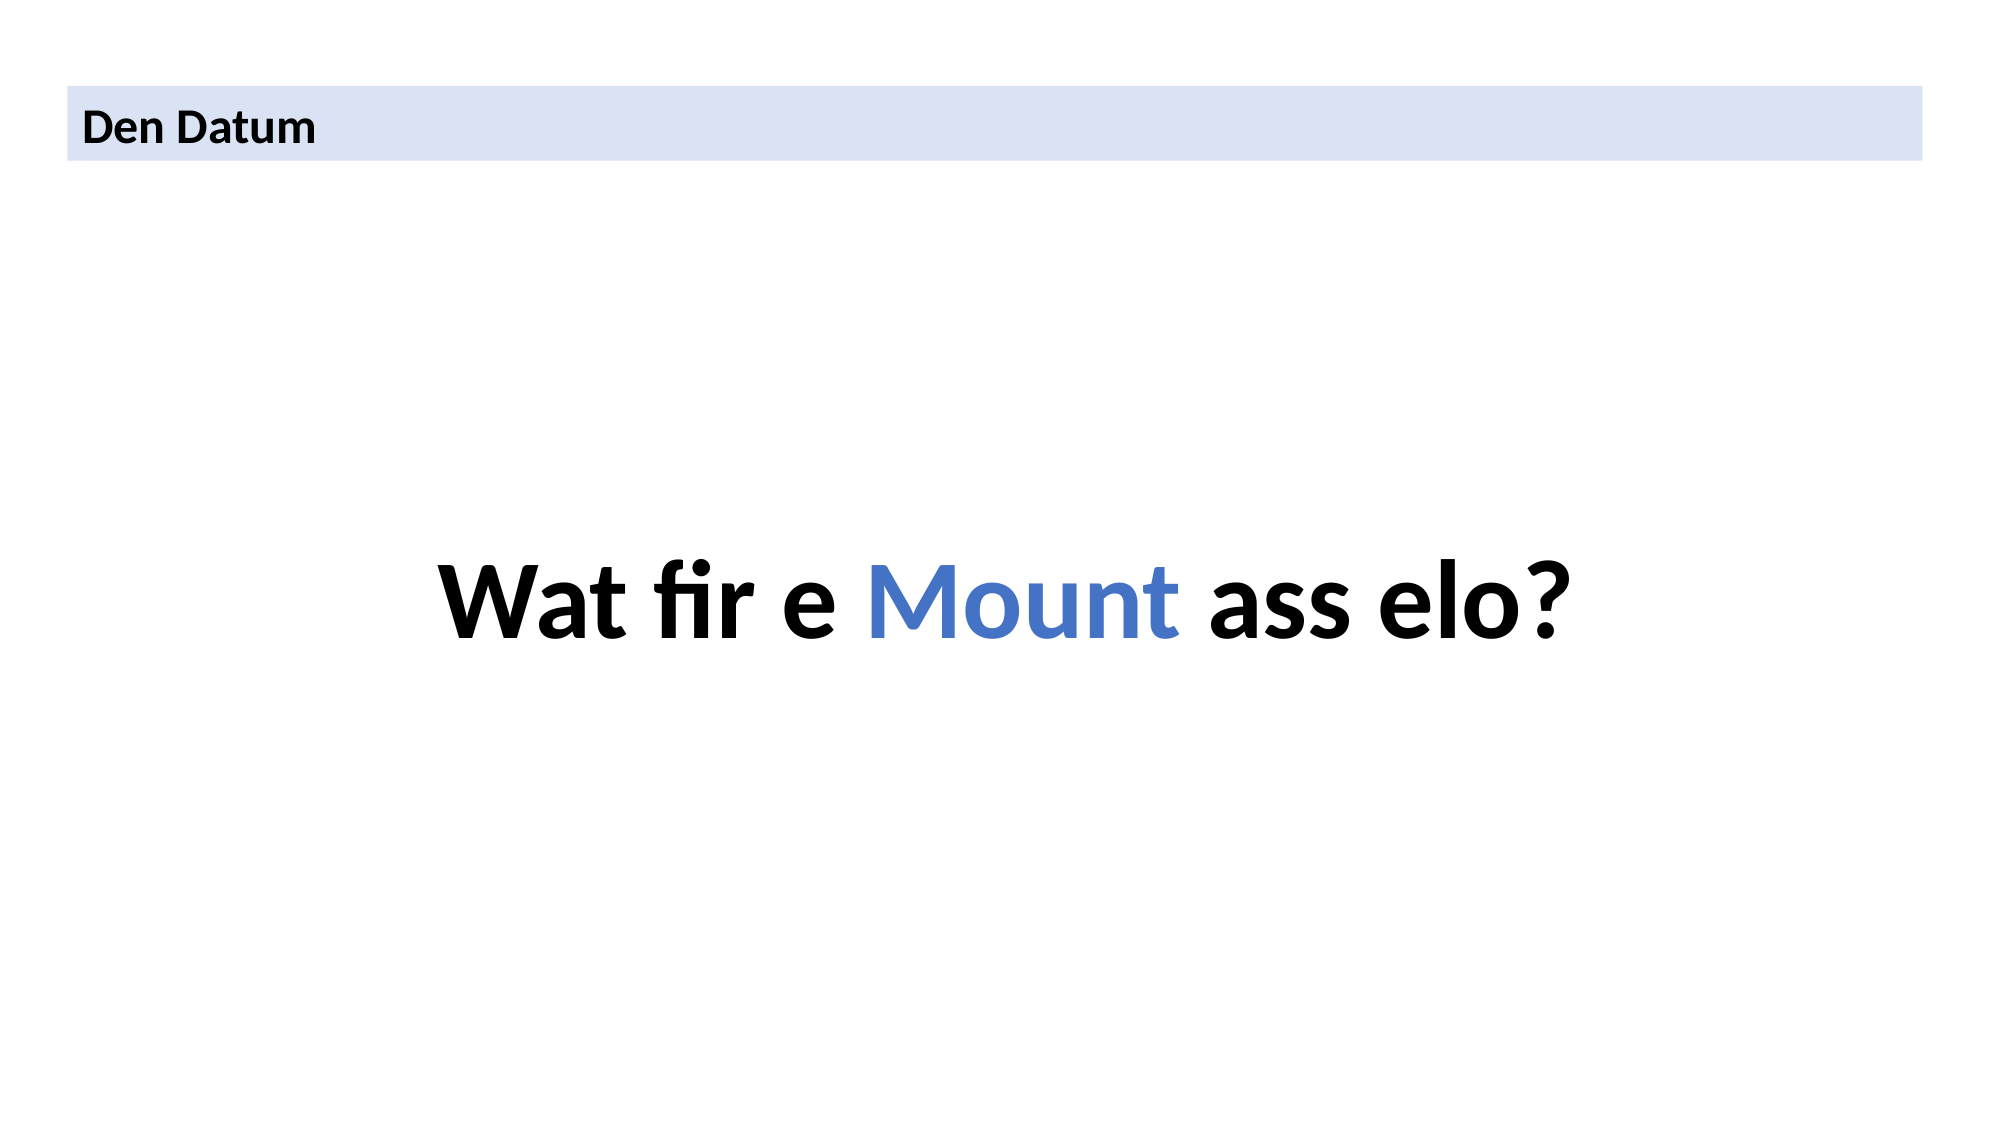

Den Datum

Wat fir e Mount ass elo?